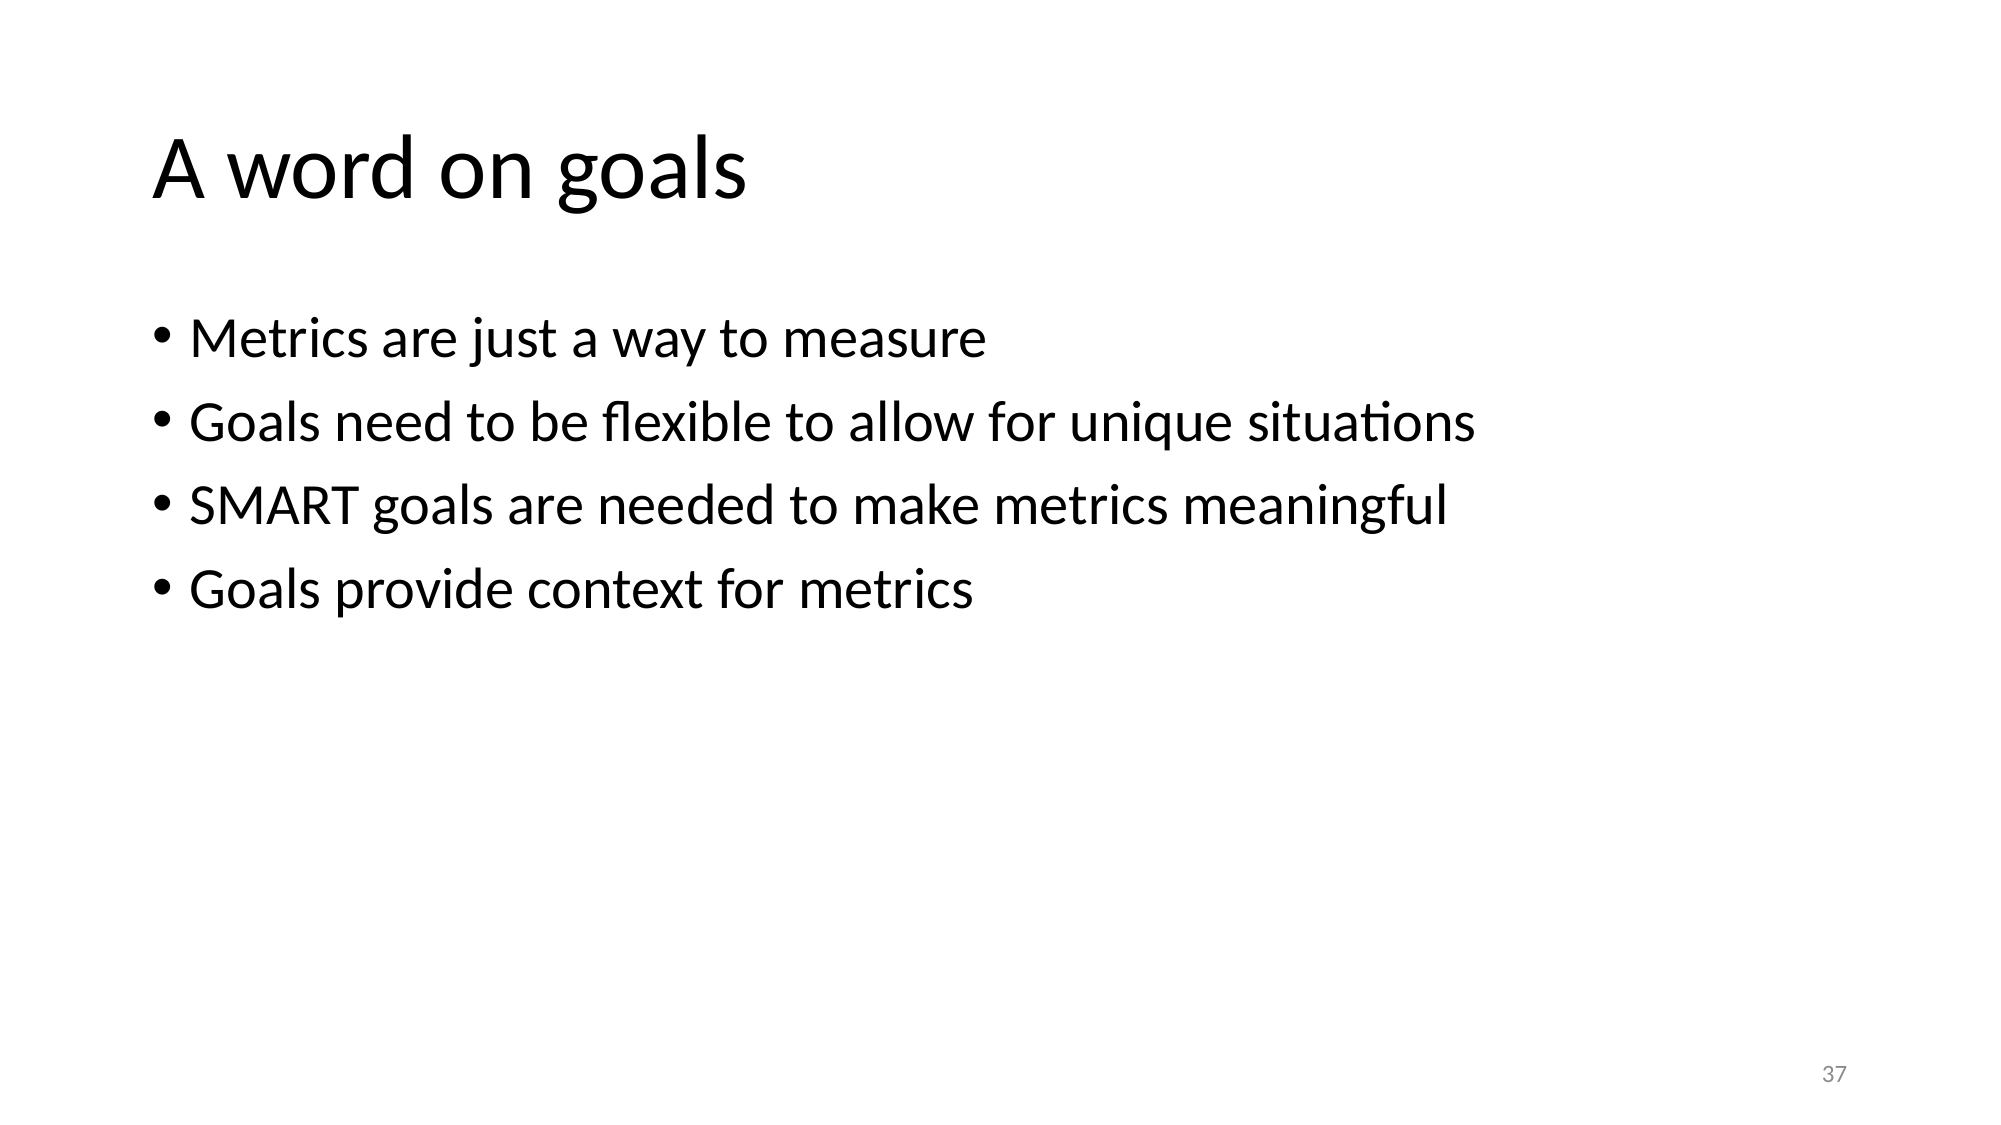

# A word on goals
Metrics are just a way to measure
Goals need to be flexible to allow for unique situations
SMART goals are needed to make metrics meaningful
Goals provide context for metrics
37